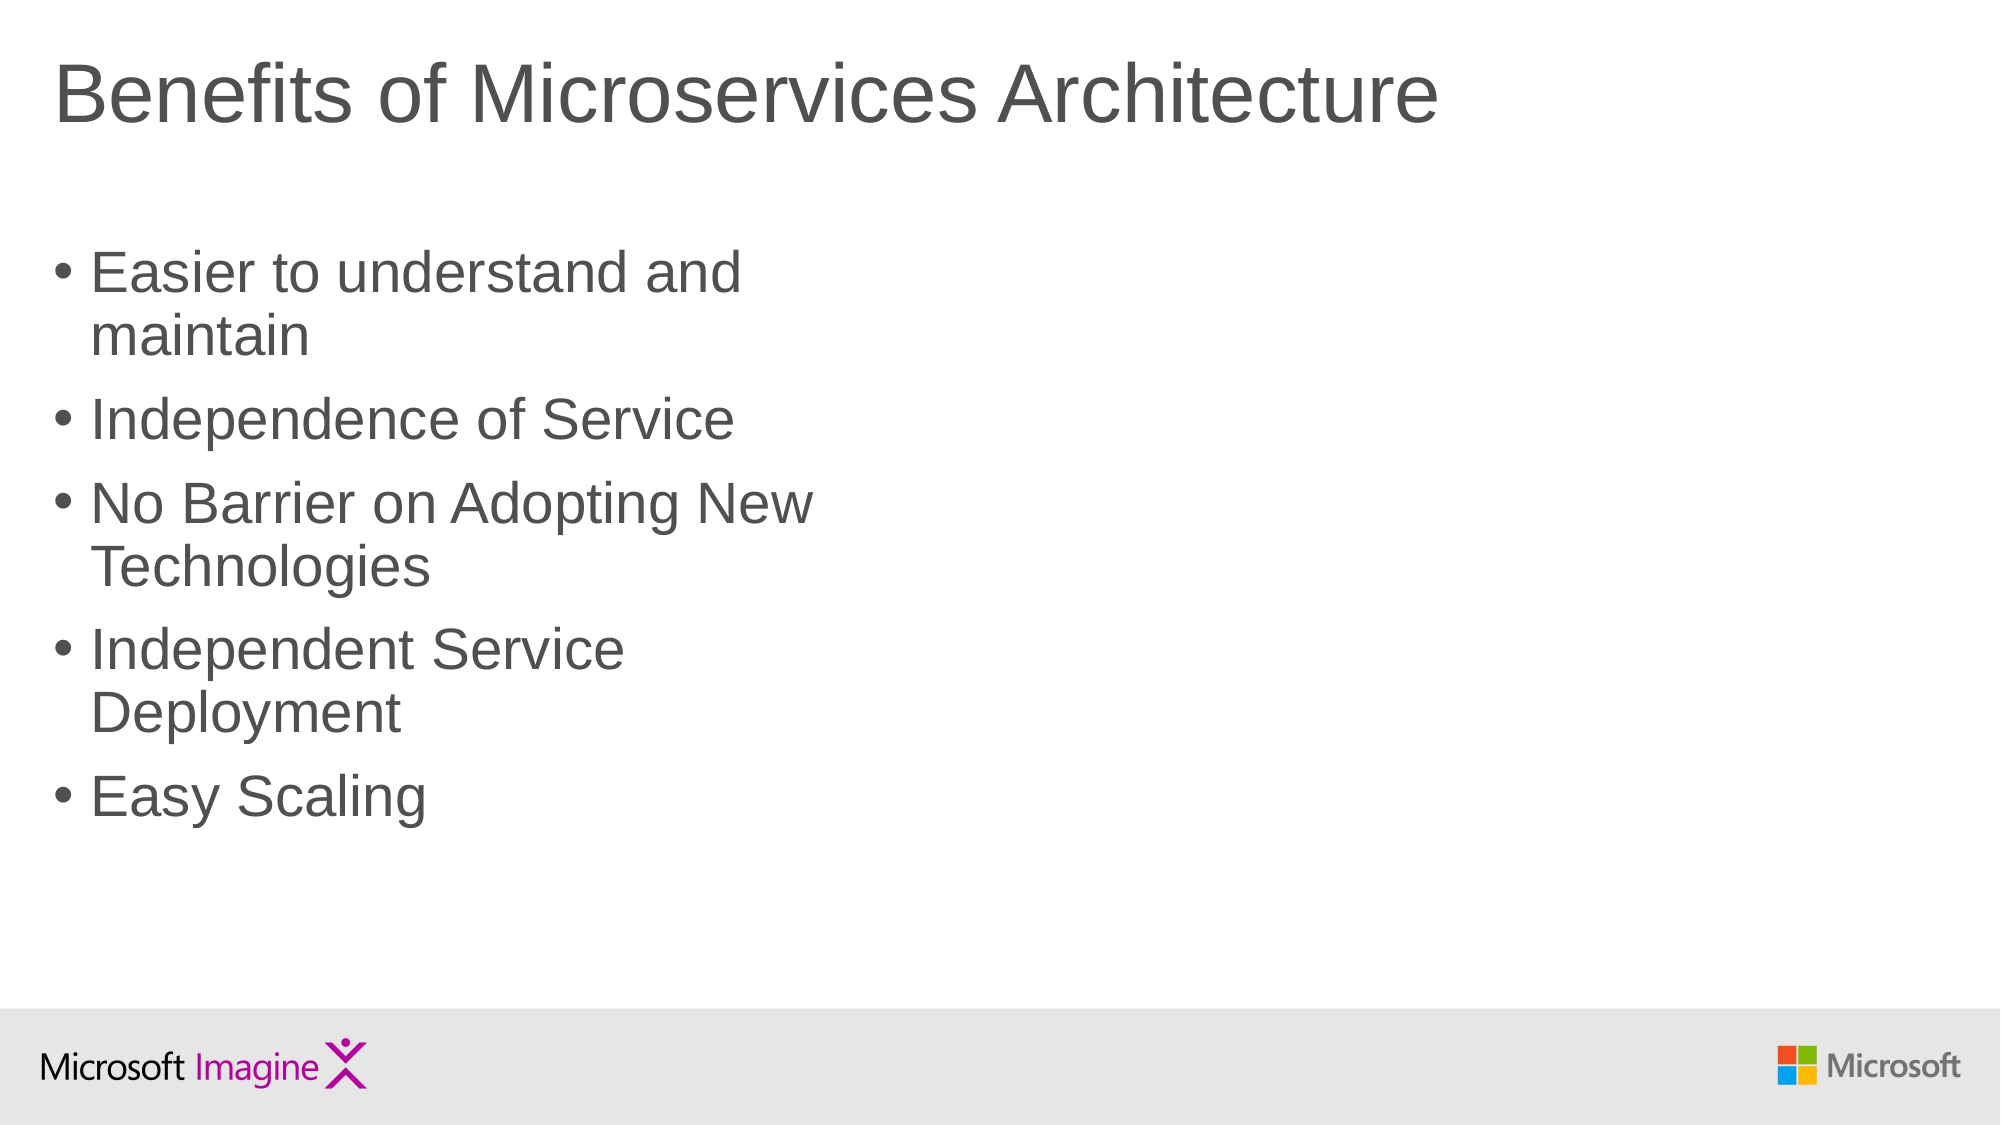

# Benefits of Microservices Architecture
Easier to understand and maintain
Independence of Service
No Barrier on Adopting New Technologies
Independent Service Deployment
Easy Scaling